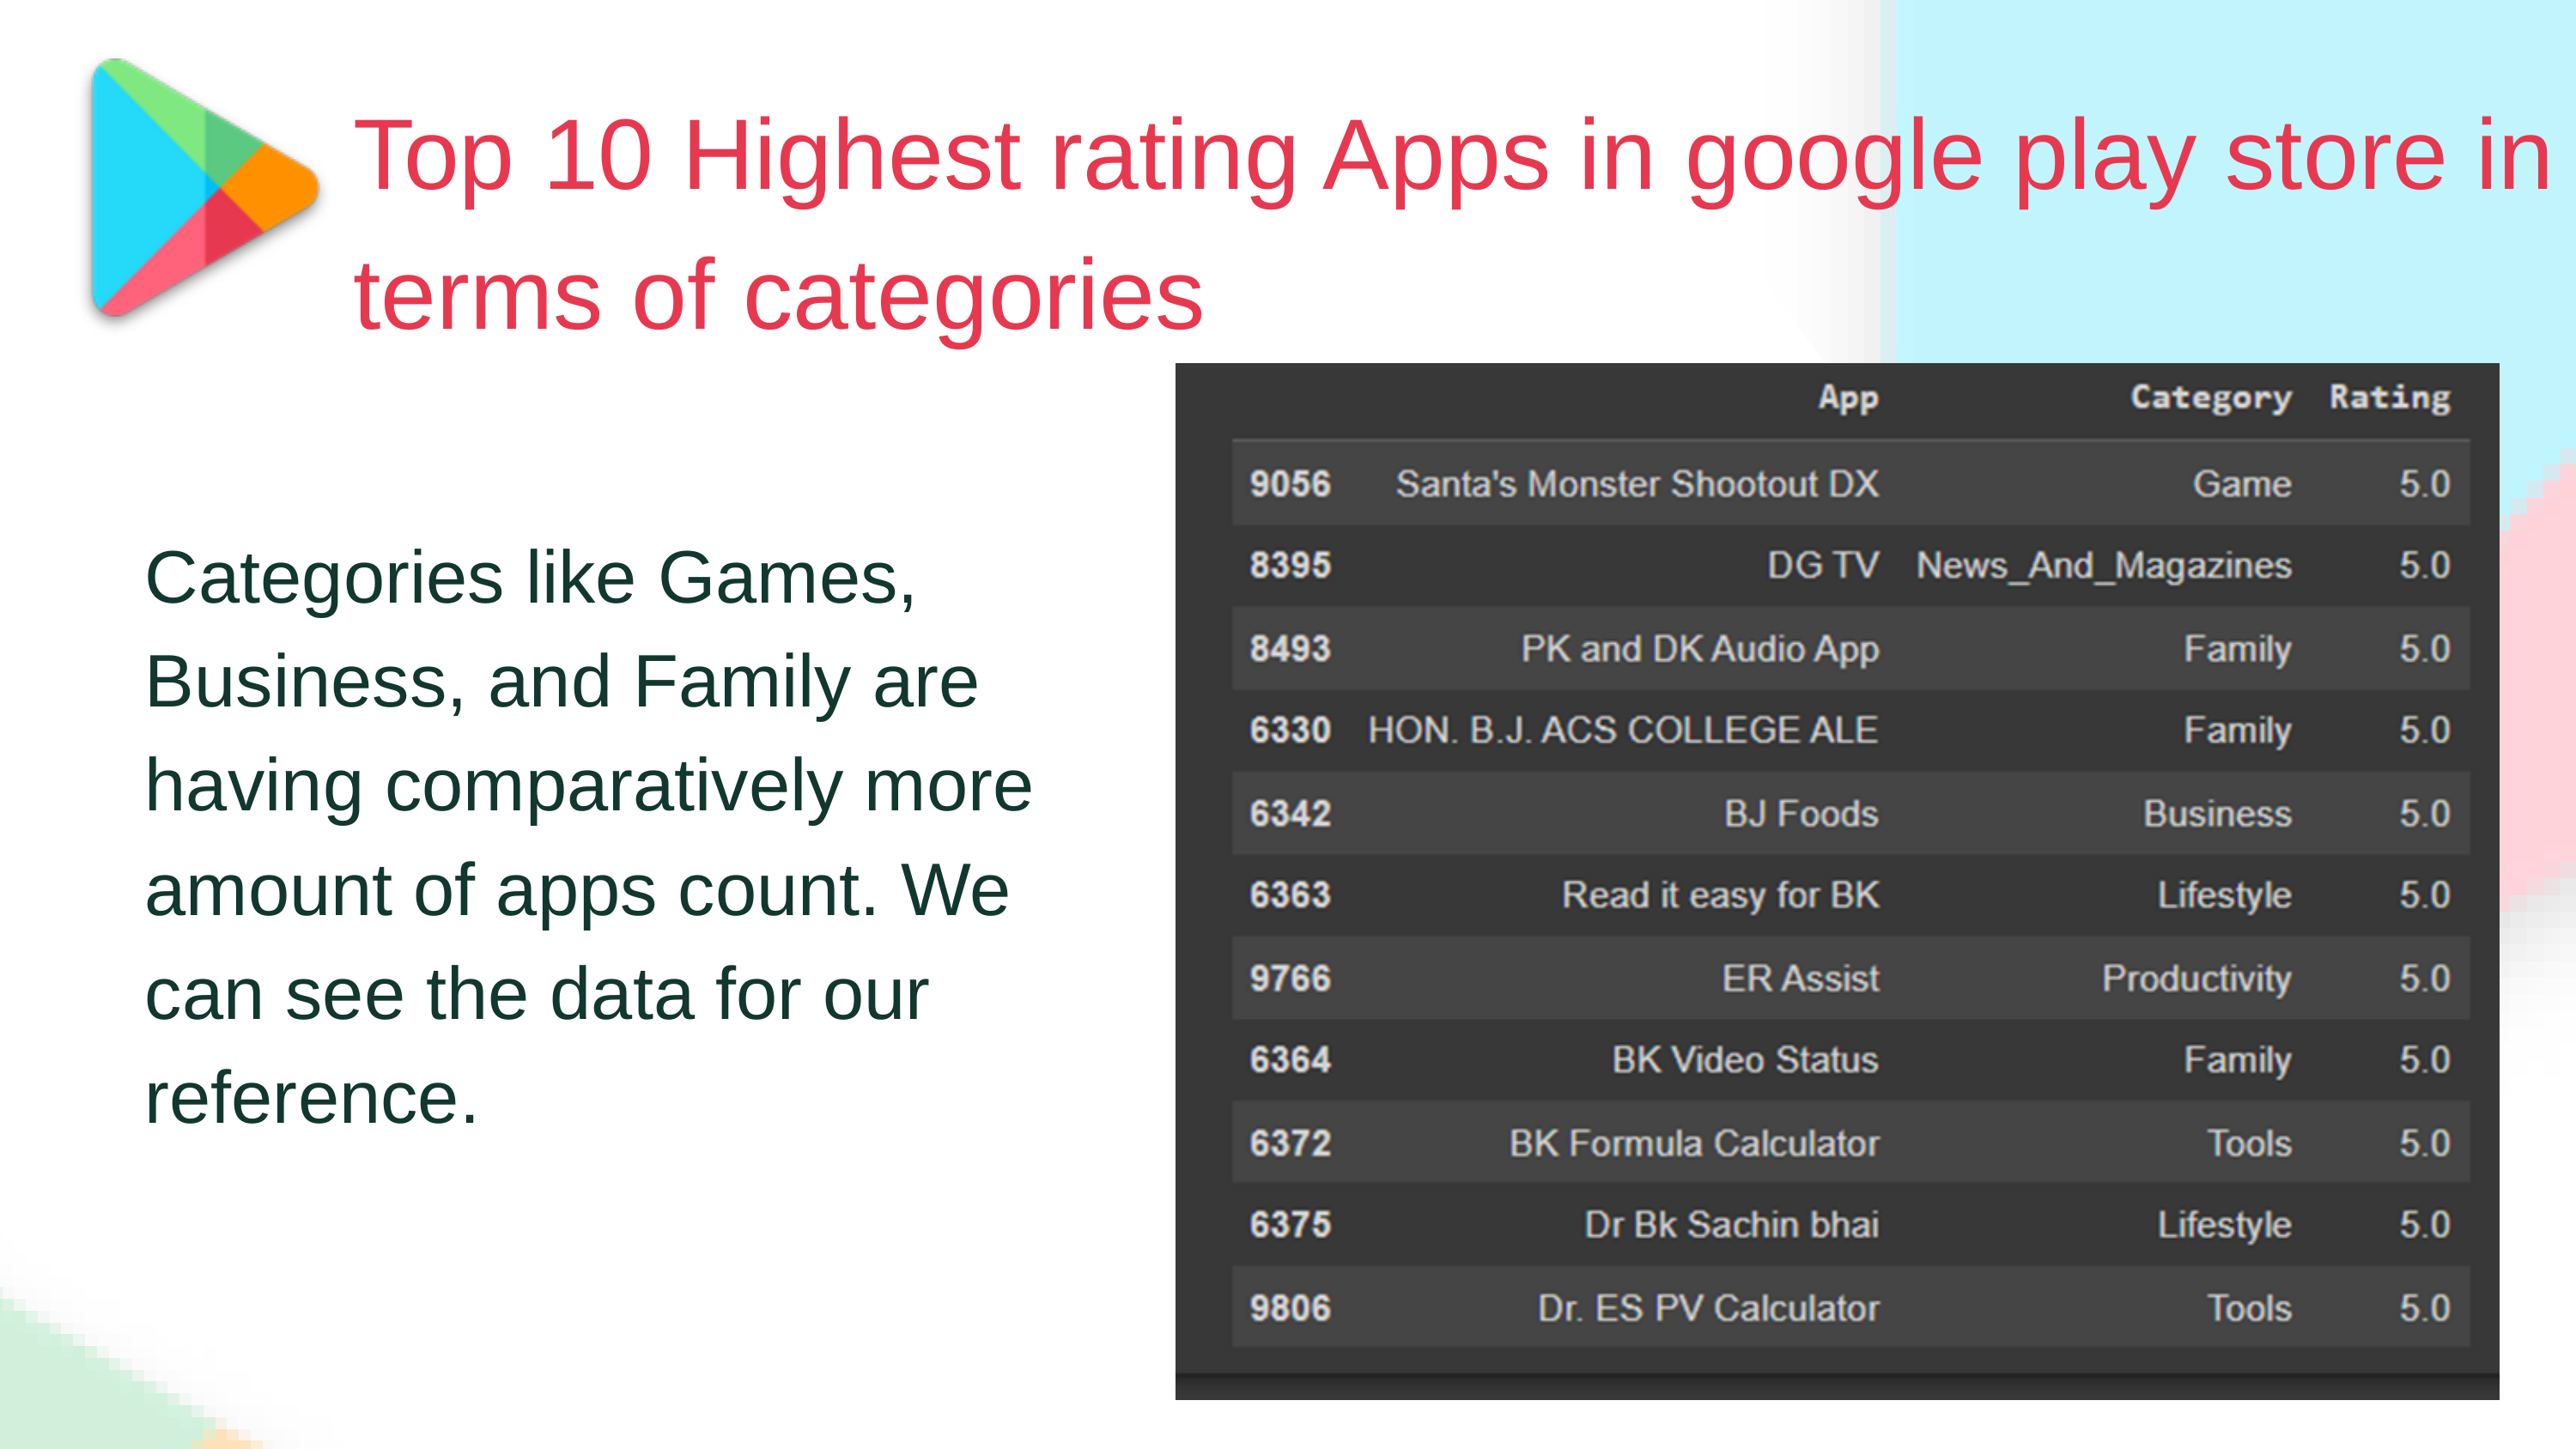

Top 10 Highest rating Apps in google play store in terms of categories

Categories like Games, Business, and Family are having comparatively more amount of apps count. We can see the data for our reference.